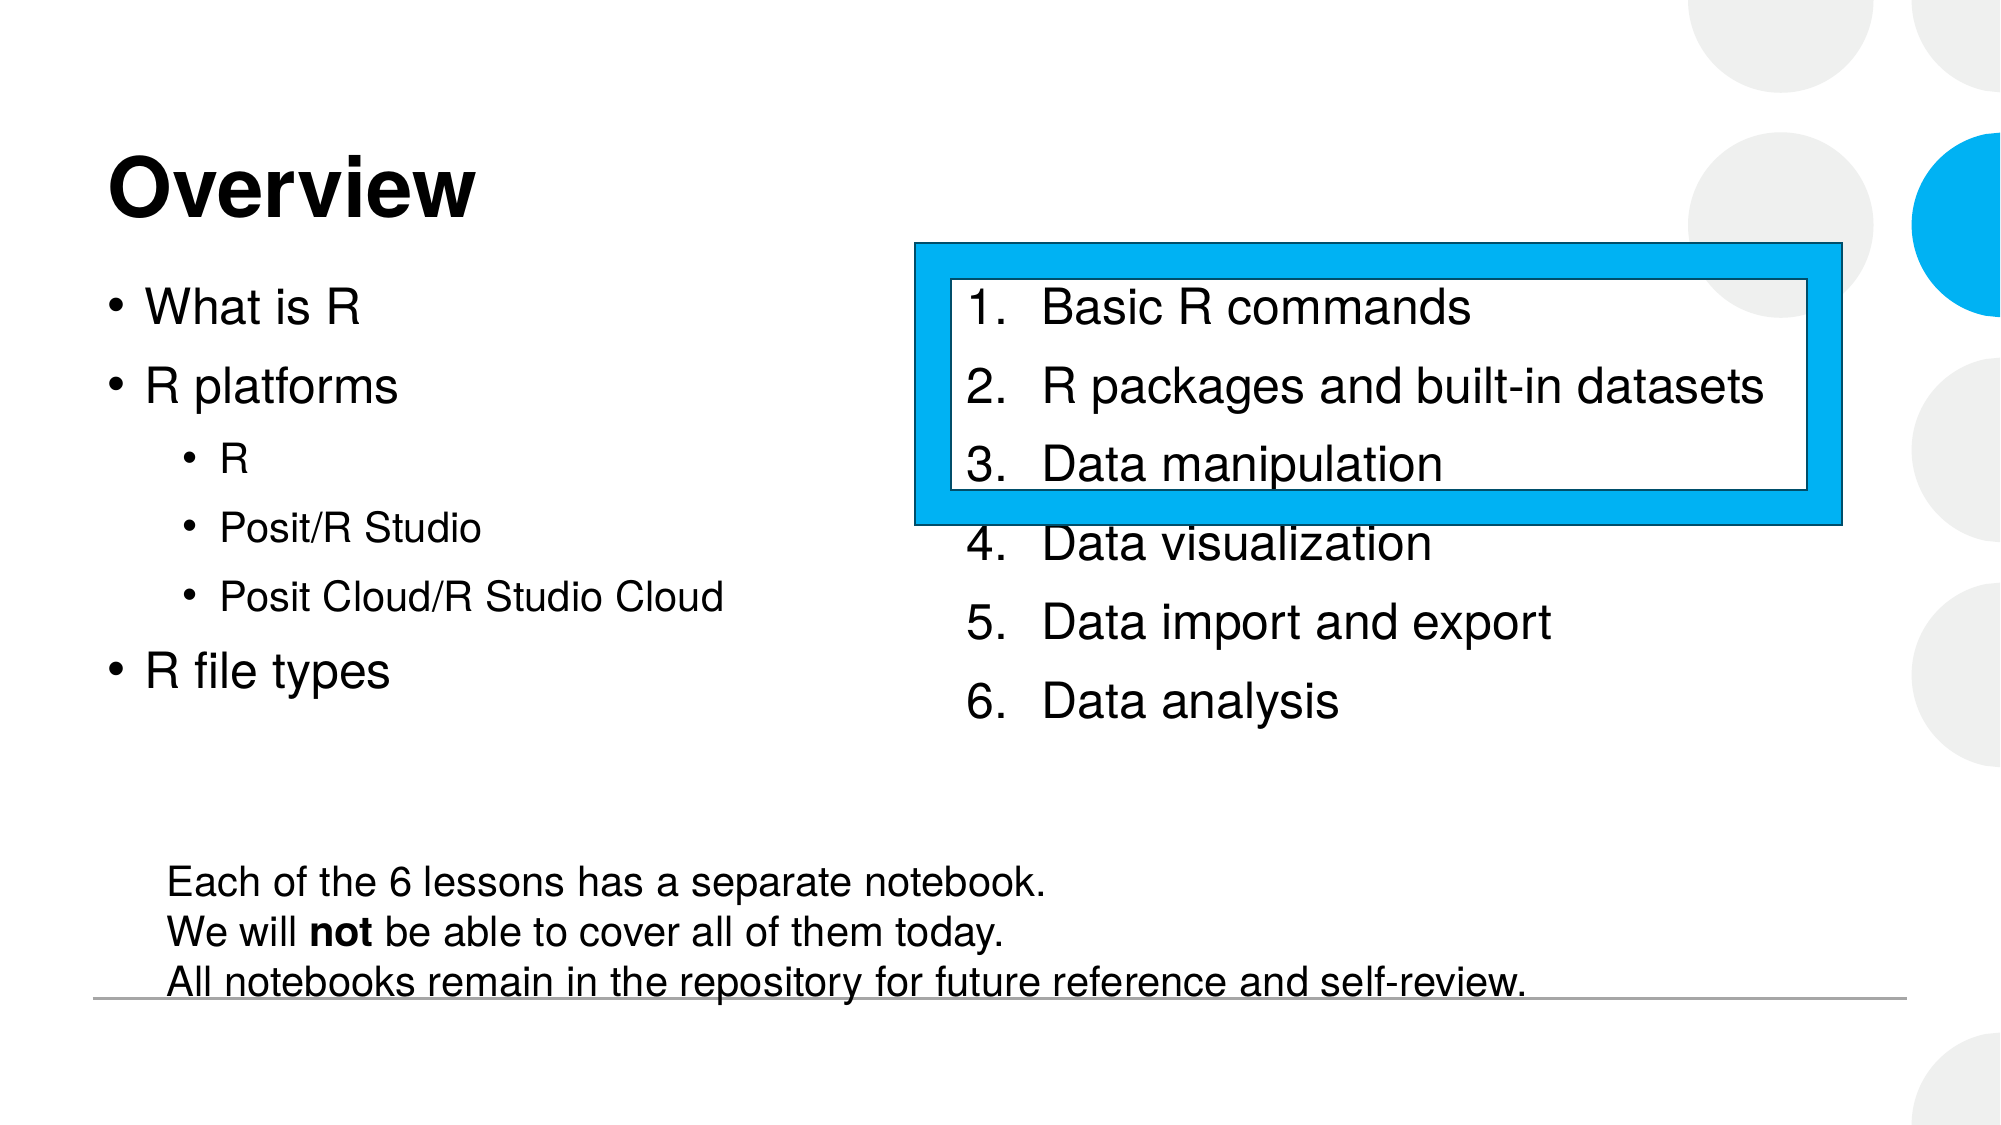

# Overview

What is R
R platforms
R
Posit/R Studio
Posit Cloud/R Studio Cloud
R file types
Basic R commands
R packages and built-in datasets
Data manipulation
Data visualization
Data import and export
Data analysis
Each of the 6 lessons has a separate notebook.
We will not be able to cover all of them today.
All notebooks remain in the repository for future reference and self-review.